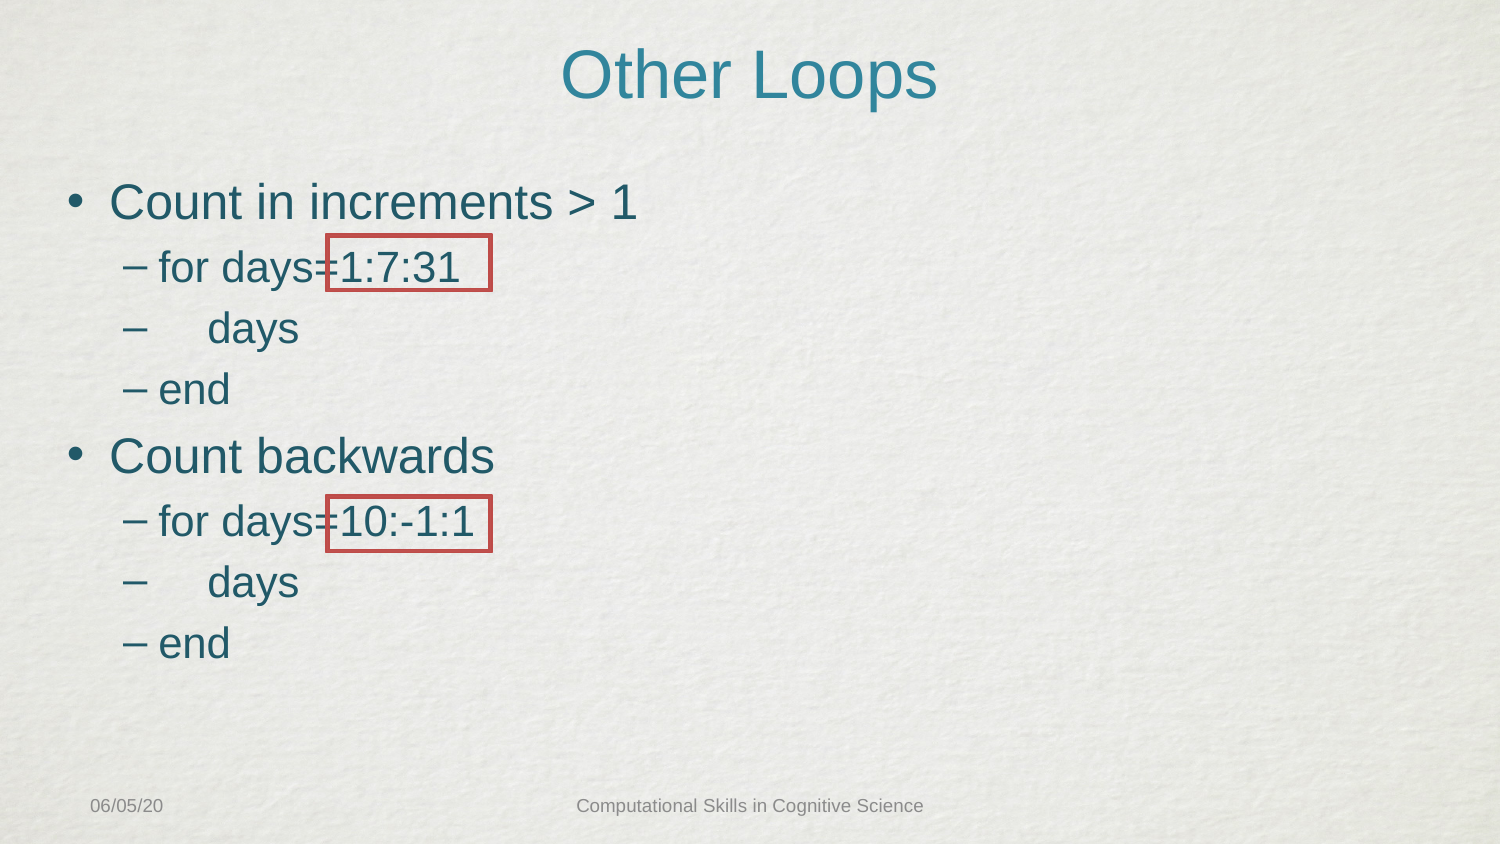

# Other Loops
Count in increments > 1
for days=1:7:31
    days
end
Count backwards
for days=10:-1:1
    days
end

06/05/20
Computational Skills in Cognitive Science